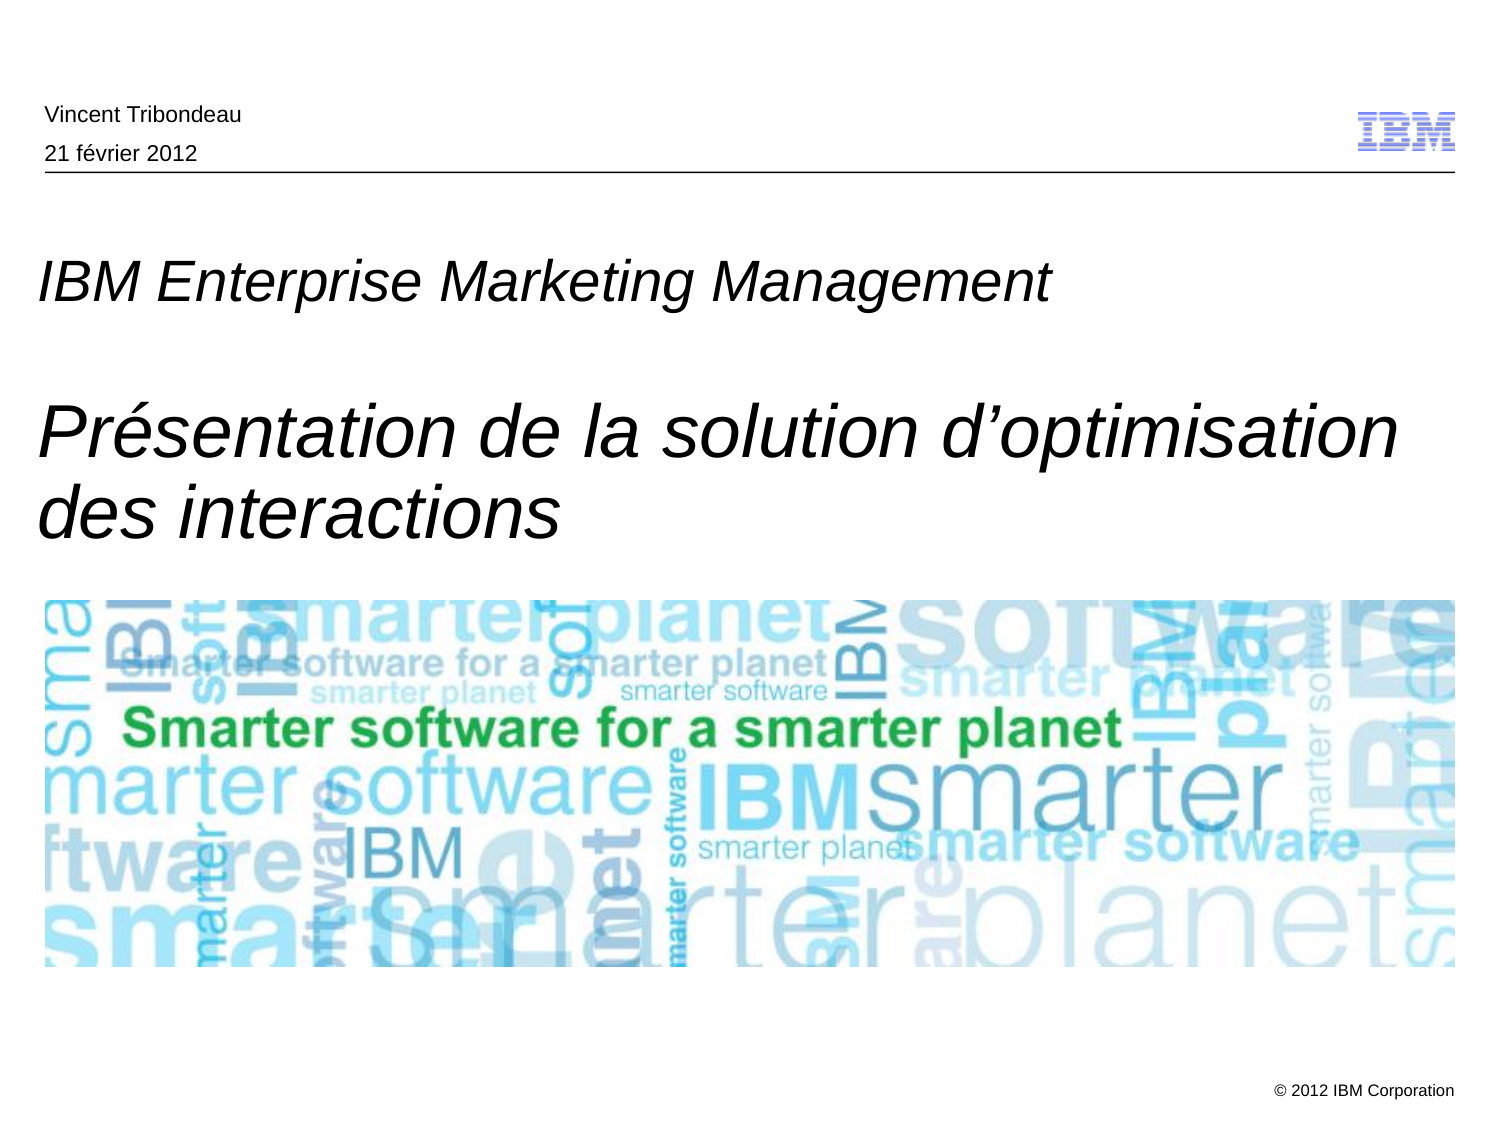

Vincent Tribondeau
21 février 2012
# IBM Enterprise Marketing Management Présentation de la solution d’optimisation des interactions